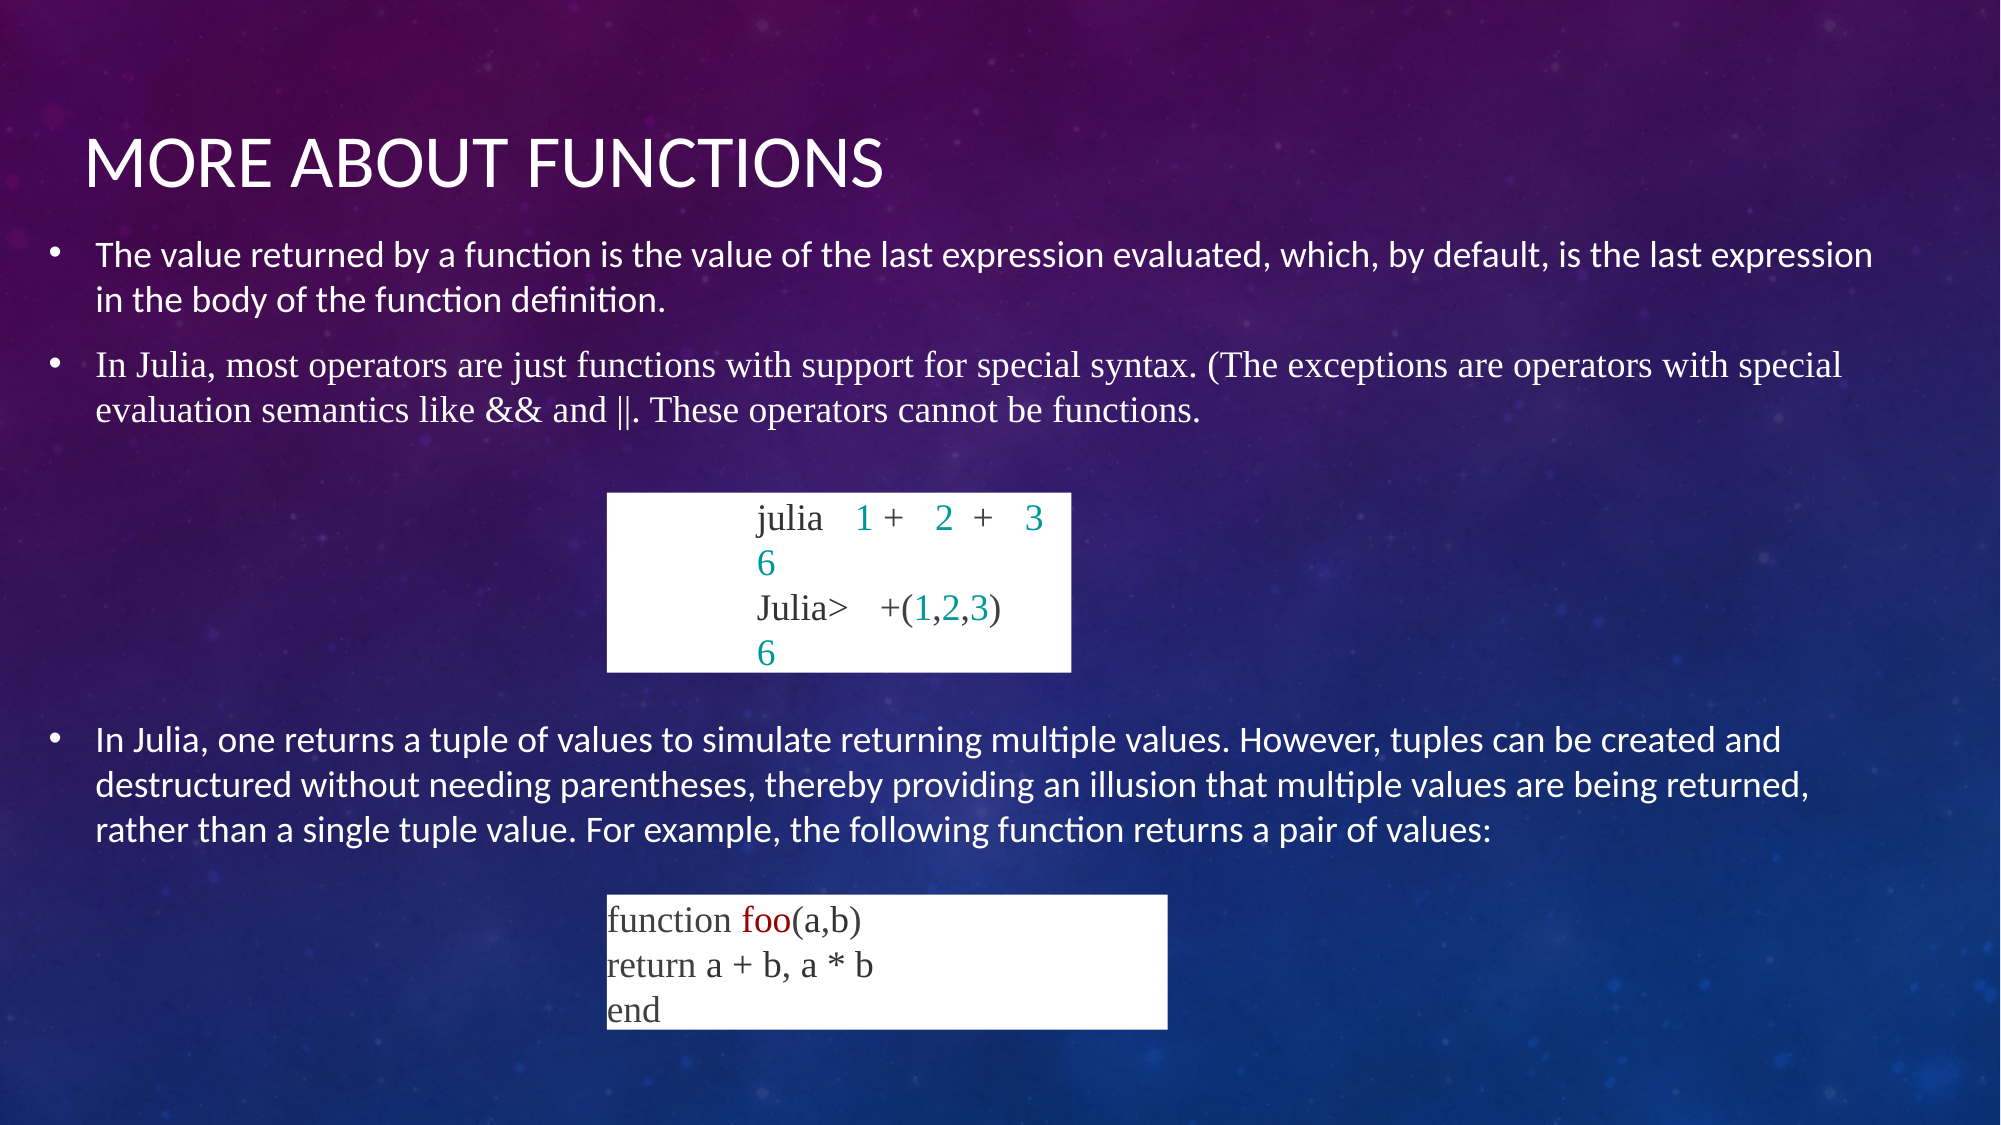

# More about Functions
The value returned by a function is the value of the last expression evaluated, which, by default, is the last expression in the body of the function definition.
In Julia, most operators are just functions with support for special syntax. (The exceptions are operators with special evaluation semantics like && and ||. These operators cannot be functions.

In Julia, one returns a tuple of values to simulate returning multiple values. However, tuples can be created and destructured without needing parentheses, thereby providing an illusion that multiple values are being returned, rather than a single tuple value. For example, the following function returns a pair of values:

	julia> 1 ++ 2  ++ 3
 	6
	Julia>> +(1,2,3)
	6
function foo(a,b)
return a + b, a * b
end